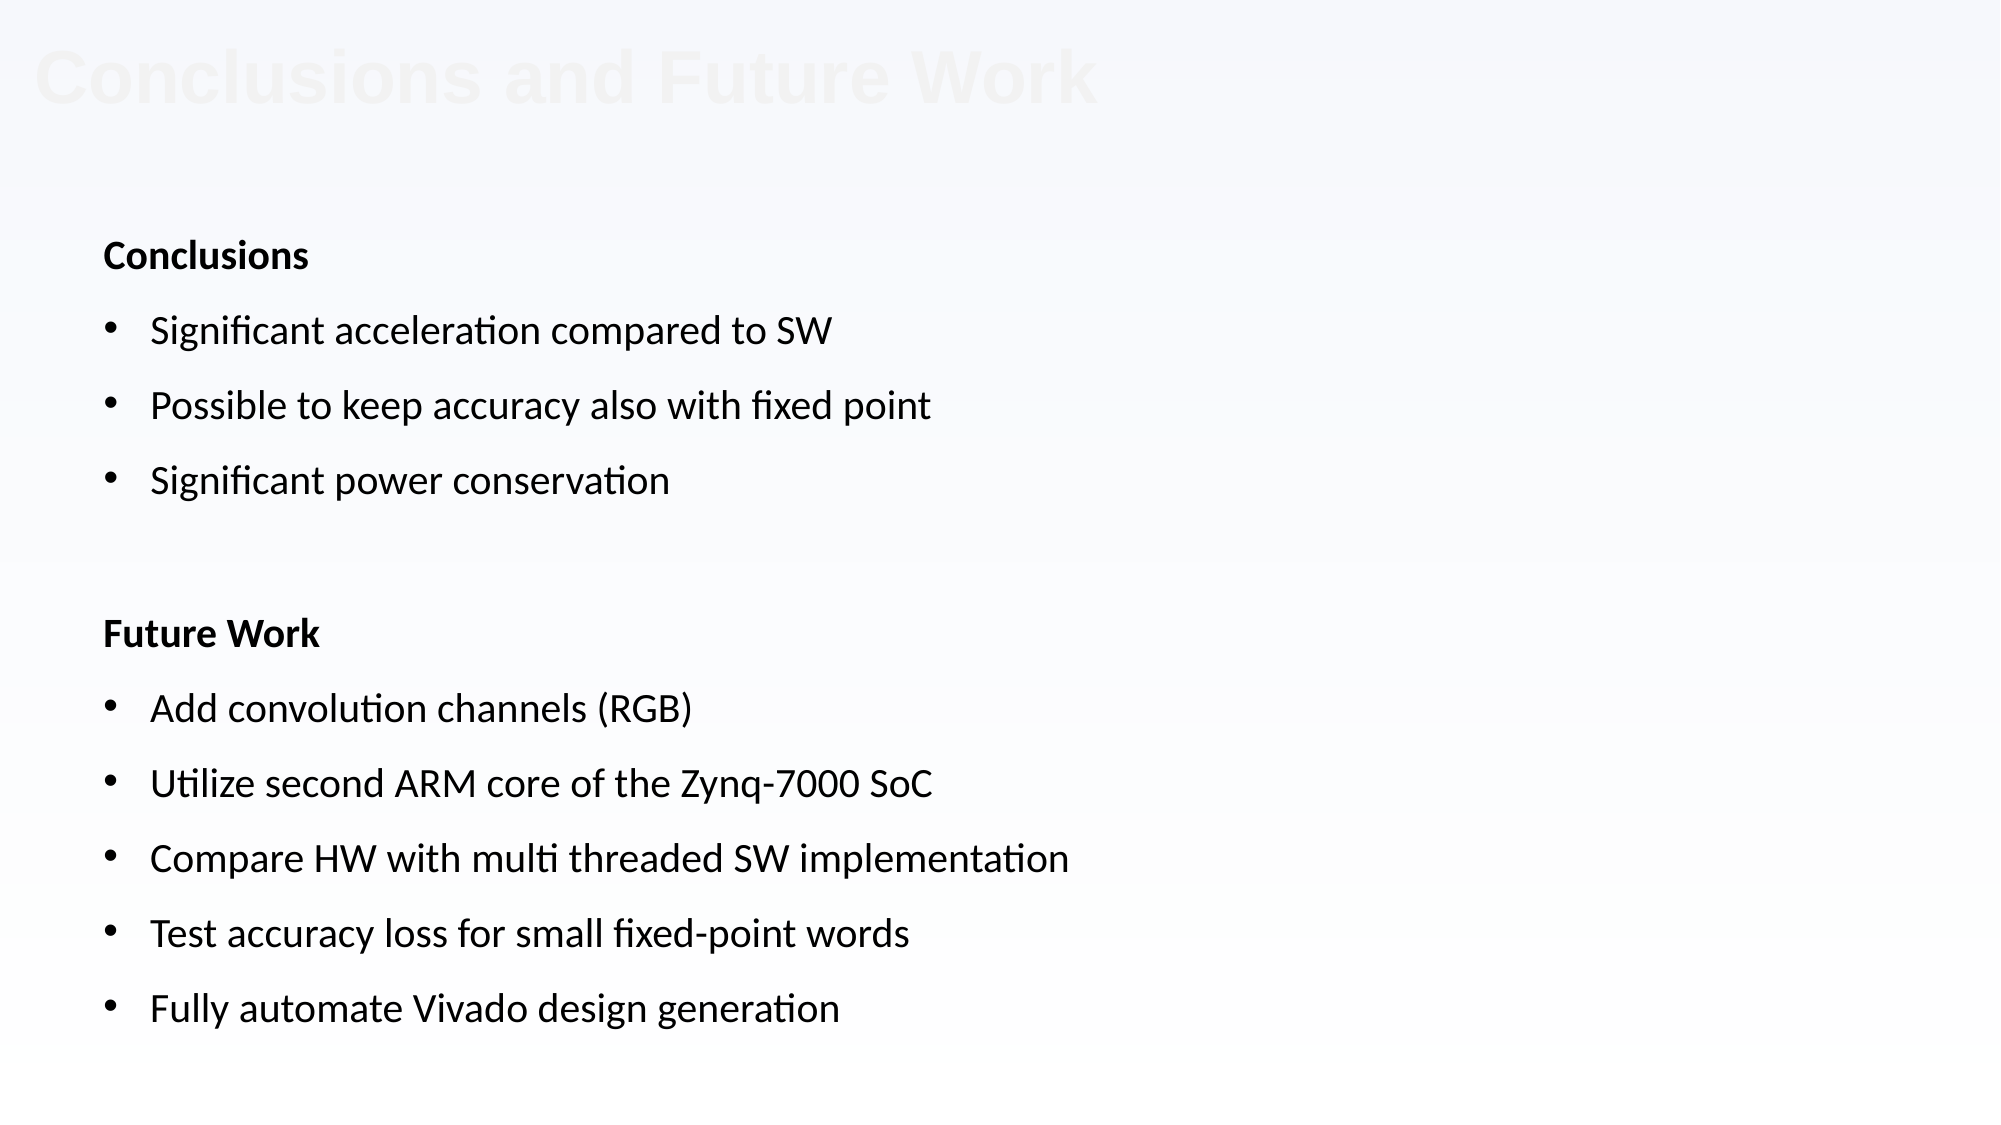

Conclusions and Future Work
Conclusions
Significant acceleration compared to SW
Possible to keep accuracy also with fixed point
Significant power conservation
Future Work
Add convolution channels (RGB)
Utilize second ARM core of the Zynq-7000 SoC
Compare HW with multi threaded SW implementation
Test accuracy loss for small fixed-point words
Fully automate Vivado design generation